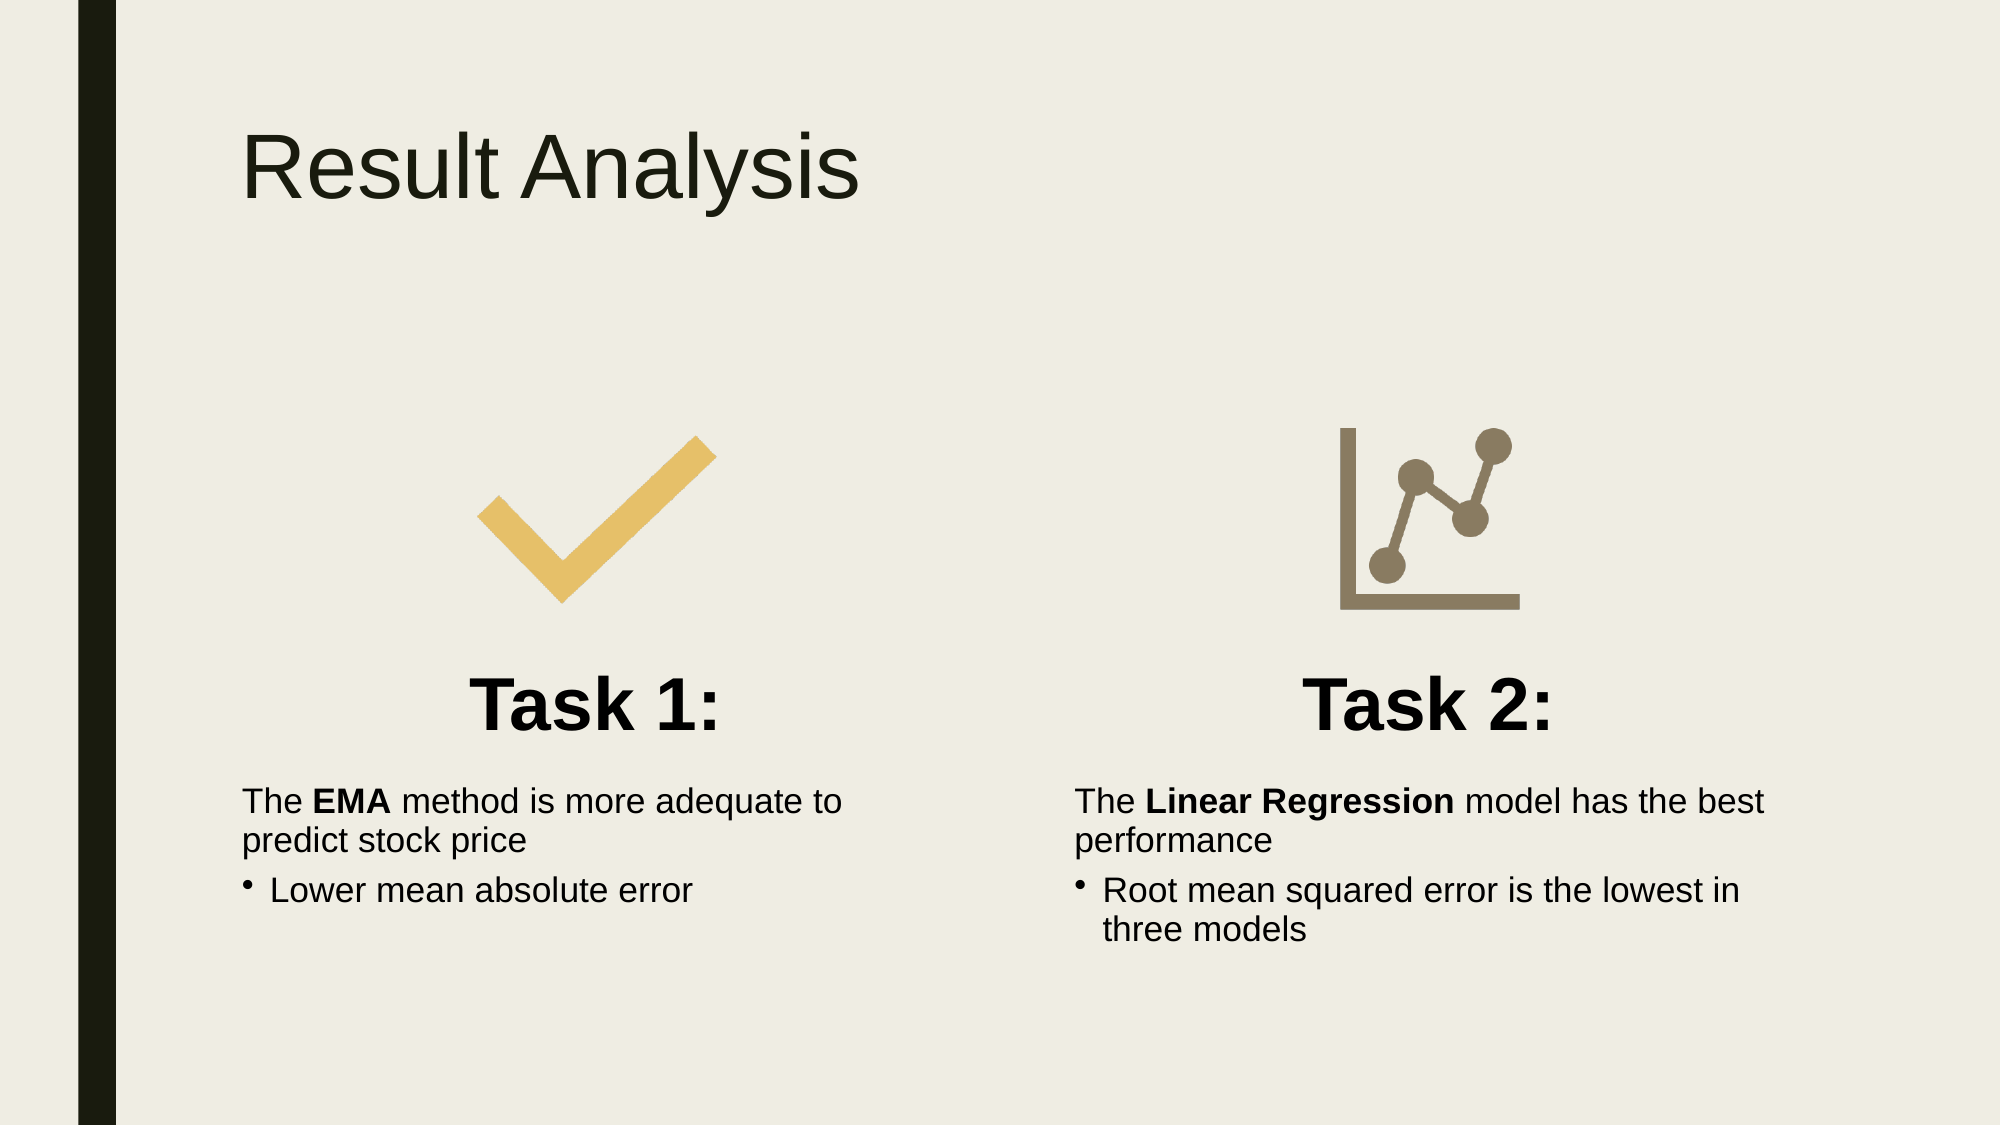

# Result Analysis
Task 1:
The EMA method is more adequate to predict stock price
Lower mean absolute error
Task 2:
The Linear Regression model has the best performance
Root mean squared error is the lowest in three models